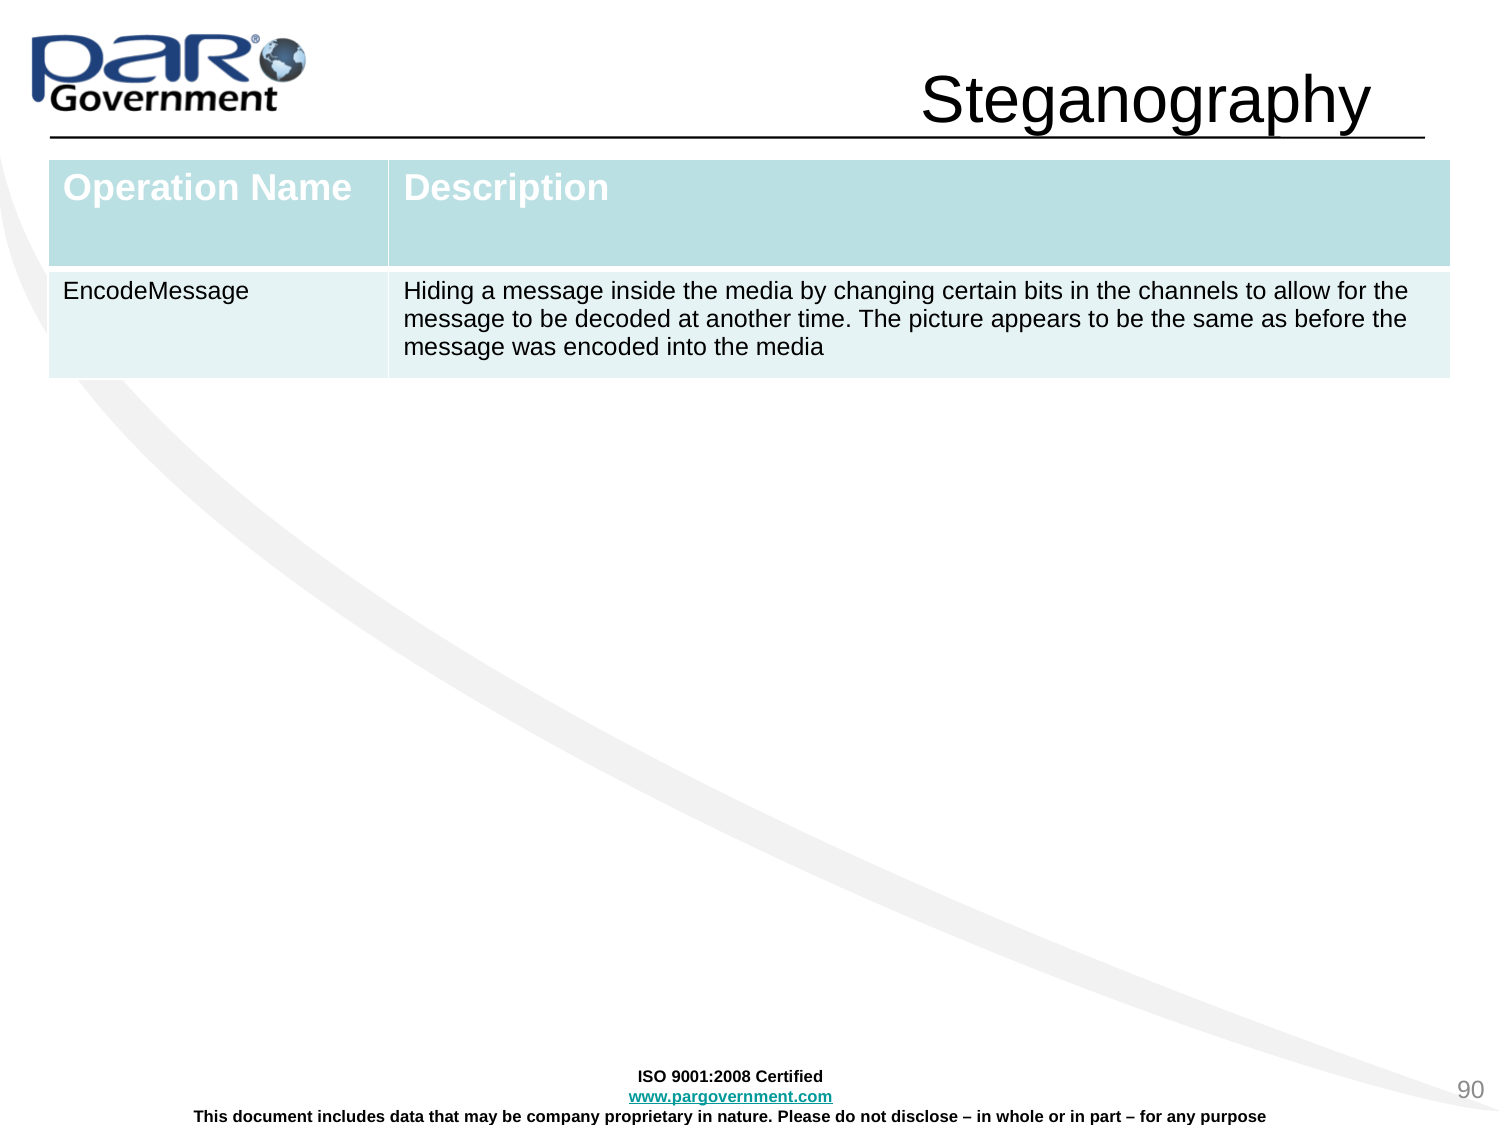

# Steganography
| Operation Name | Description |
| --- | --- |
| EncodeMessage | Hiding a message inside the media by changing certain bits in the channels to allow for the message to be decoded at another time. The picture appears to be the same as before the message was encoded into the media |
90